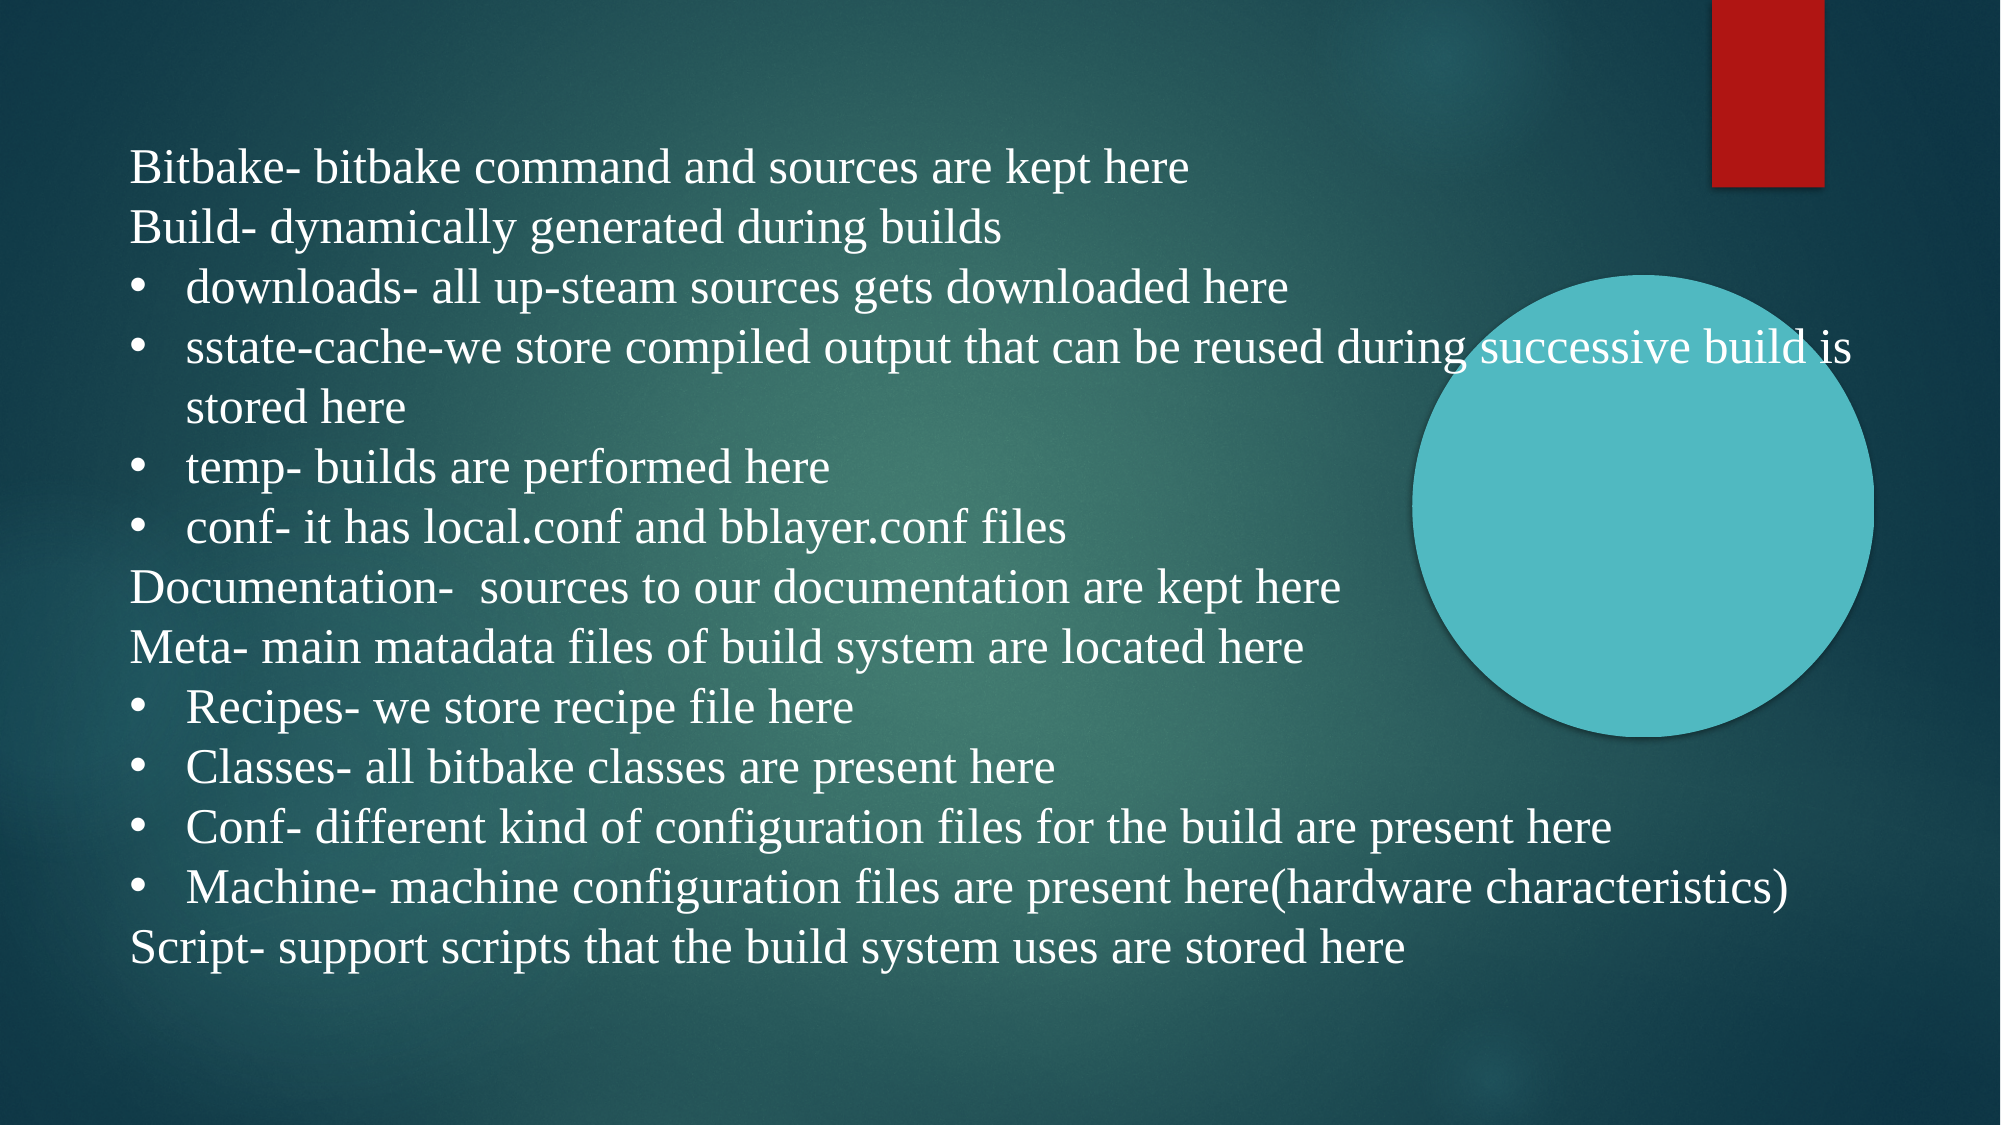

Bitbake- bitbake command and sources are kept here
Build- dynamically generated during builds
downloads- all up-steam sources gets downloaded here
sstate-cache-we store compiled output that can be reused during successive build is stored here
temp- builds are performed here
conf- it has local.conf and bblayer.conf files
Documentation-  sources to our documentation are kept here
Meta- main matadata files of build system are located here
Recipes- we store recipe file here
Classes- all bitbake classes are present here
Conf- different kind of configuration files for the build are present here
Machine- machine configuration files are present here(hardware characteristics)
Script- support scripts that the build system uses are stored here

​